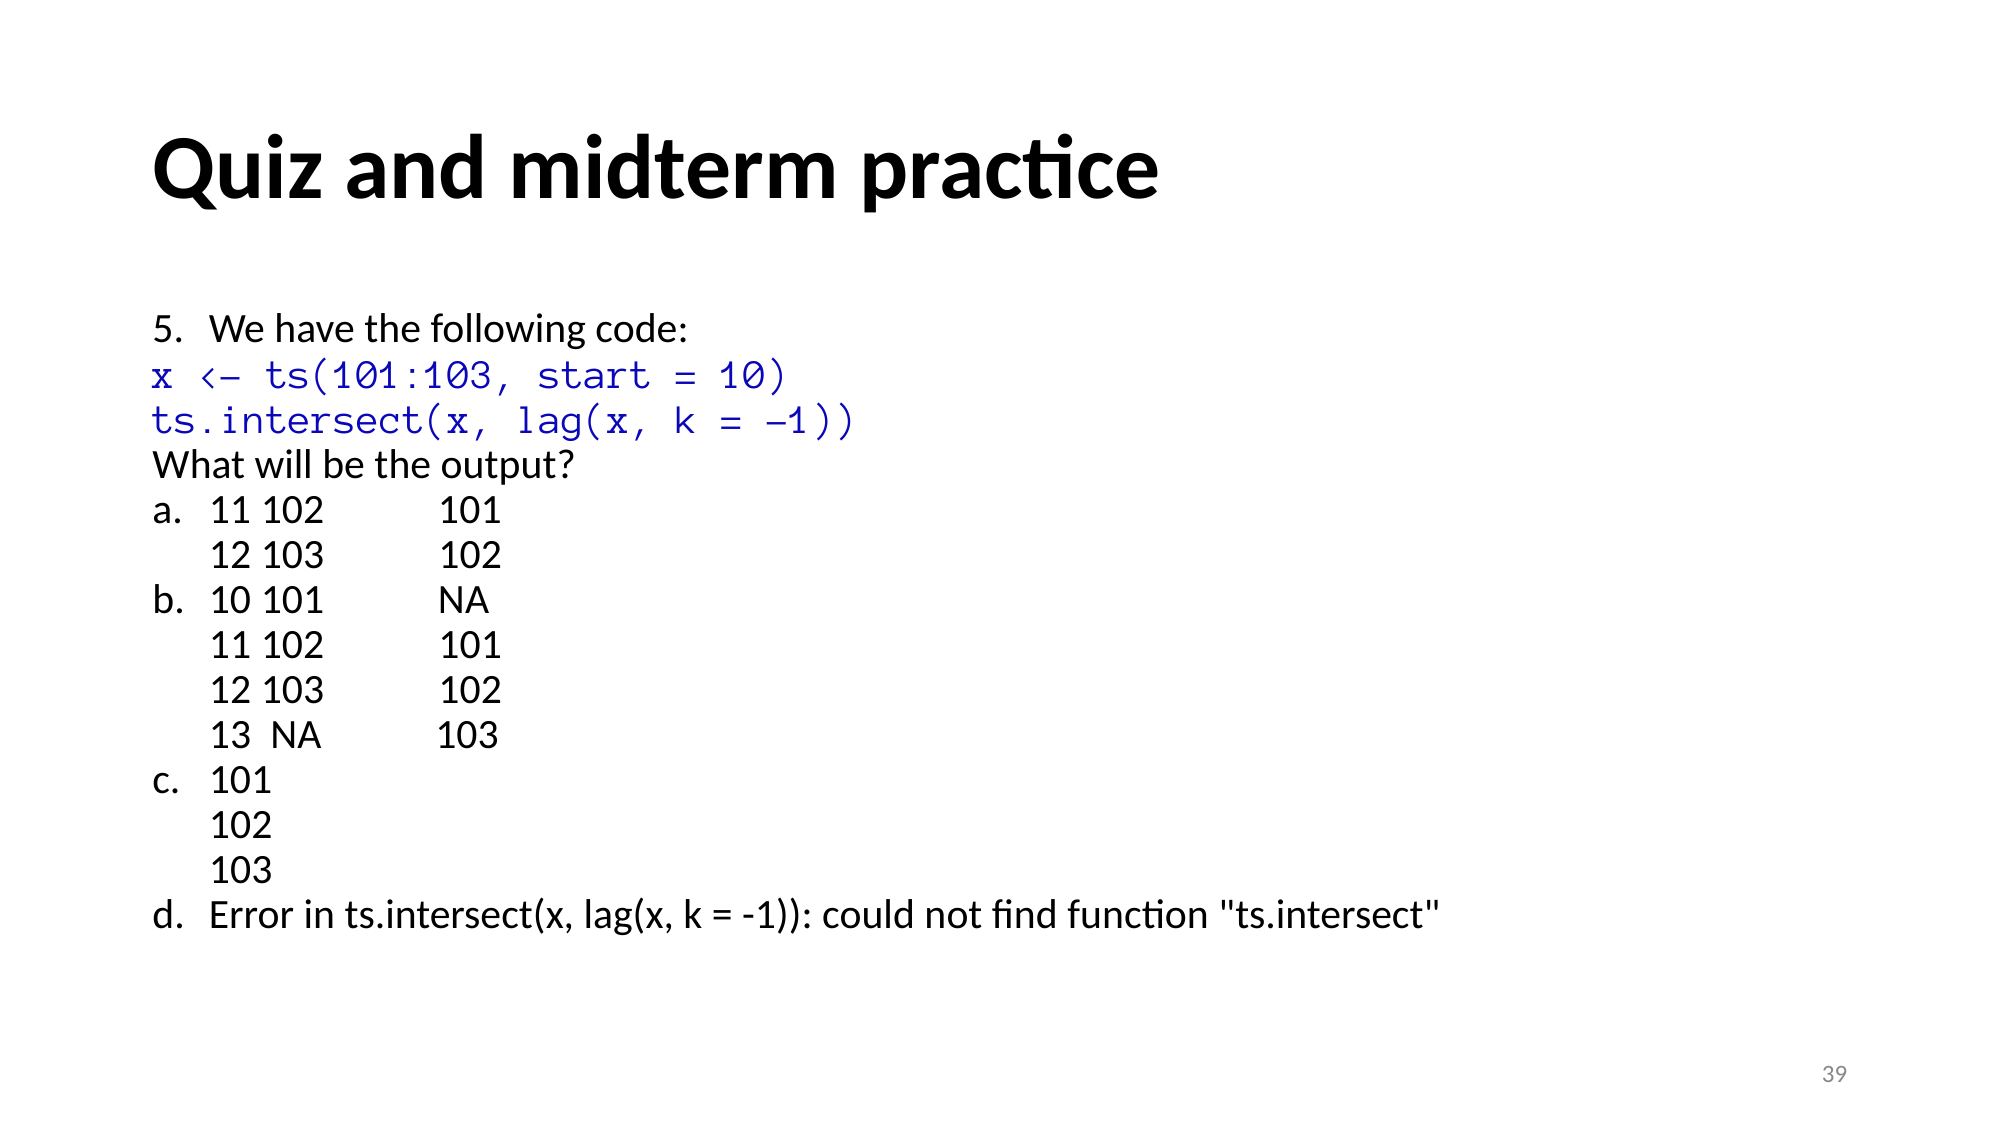

# Quiz and midterm practice
We have the following code:
x <- ts(101:103, start = 10)
ts.intersect(x, lag(x, k = -1))
What will be the output?
11 102            101
12 103            102
10 101            NA
11 102            101
12 103            102
13  NA            103
101
102
103
Error in ts.intersect(x, lag(x, k = -1)): could not find function "ts.intersect"
39